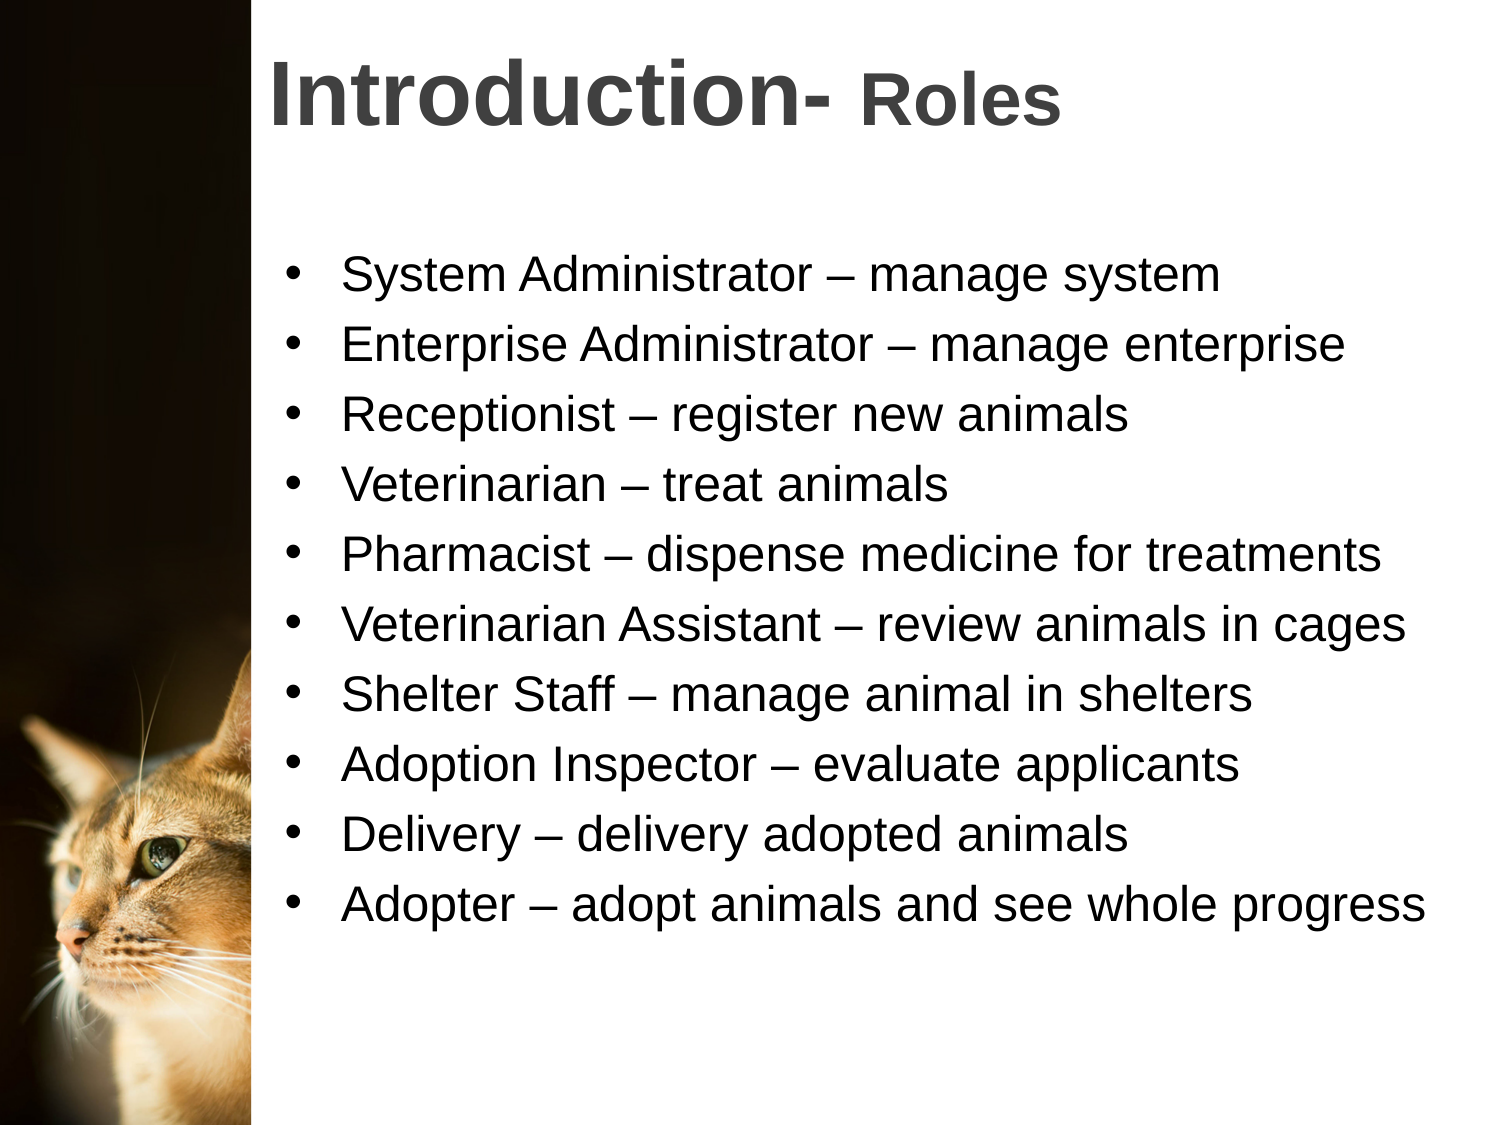

# Introduction- Roles
System Administrator – manage system
Enterprise Administrator – manage enterprise
Receptionist – register new animals
Veterinarian – treat animals
Pharmacist – dispense medicine for treatments
Veterinarian Assistant – review animals in cages
Shelter Staff – manage animal in shelters
Adoption Inspector – evaluate applicants
Delivery – delivery adopted animals
Adopter – adopt animals and see whole progress